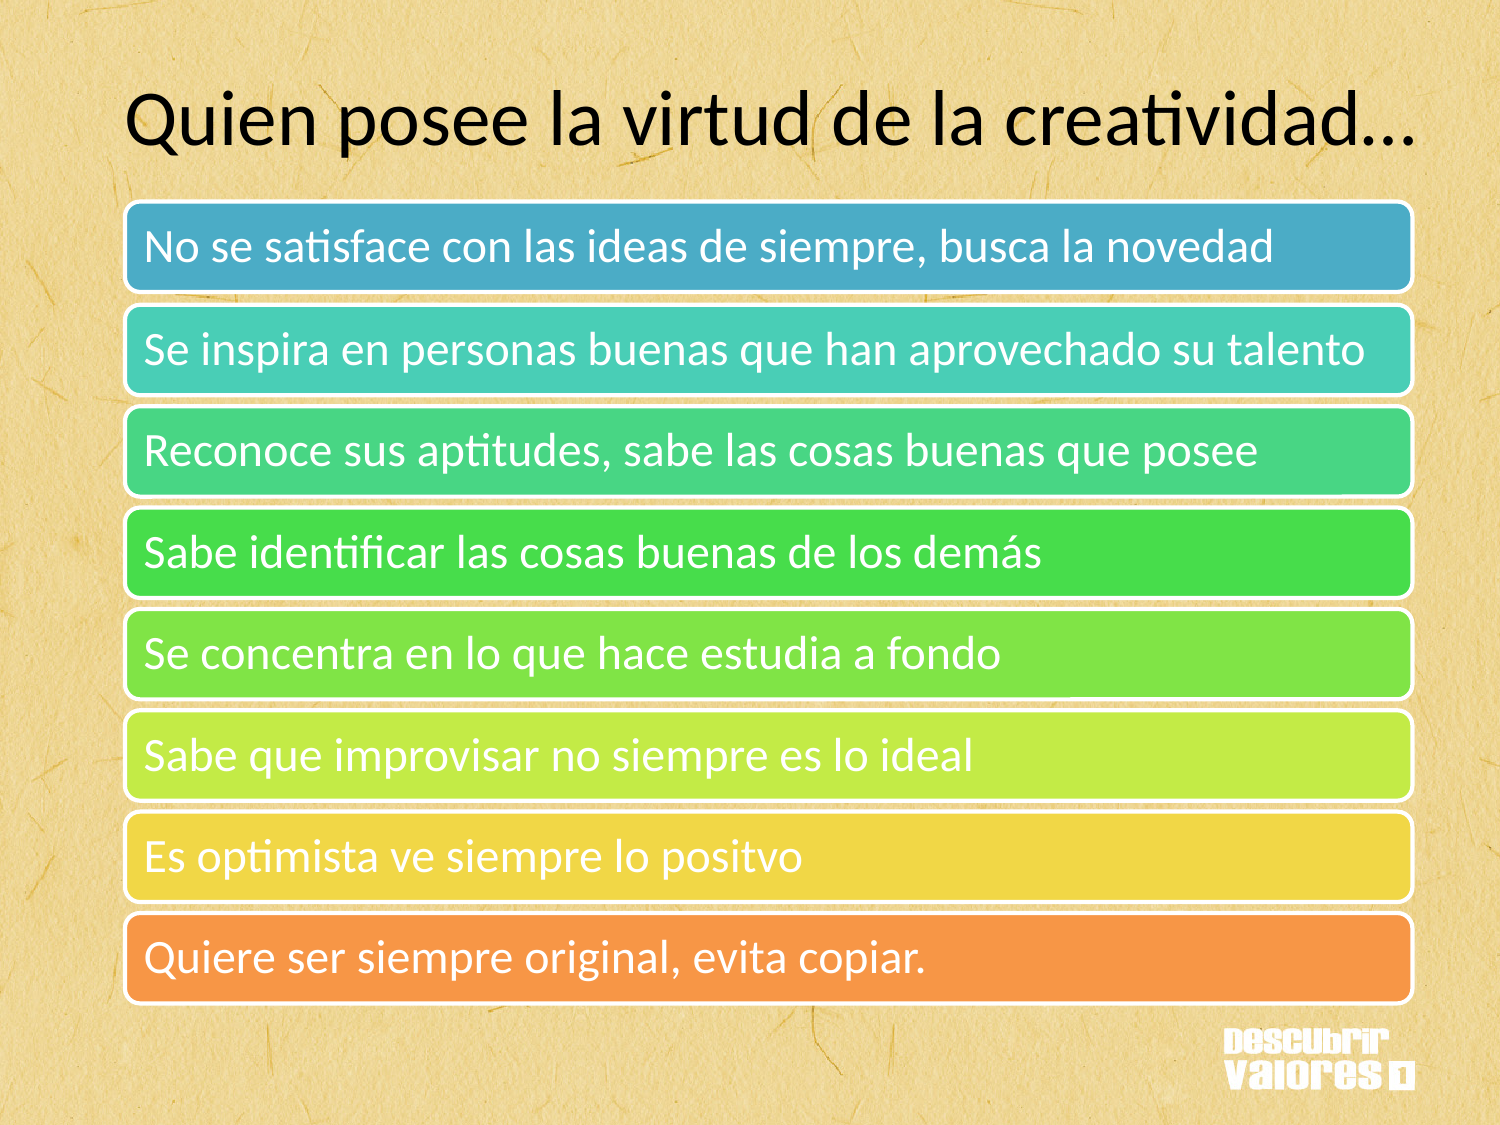

Quien posee la virtud de la creatividad…
No se satisface con las ideas de siempre, busca la novedad
Se inspira en personas buenas que han aprovechado su talento
Reconoce sus aptitudes, sabe las cosas buenas que posee
Sabe identificar las cosas buenas de los demás
Se concentra en lo que hace estudia a fondo
Sabe que improvisar no siempre es lo ideal
Es optimista ve siempre lo positvo
Quiere ser siempre original, evita copiar.